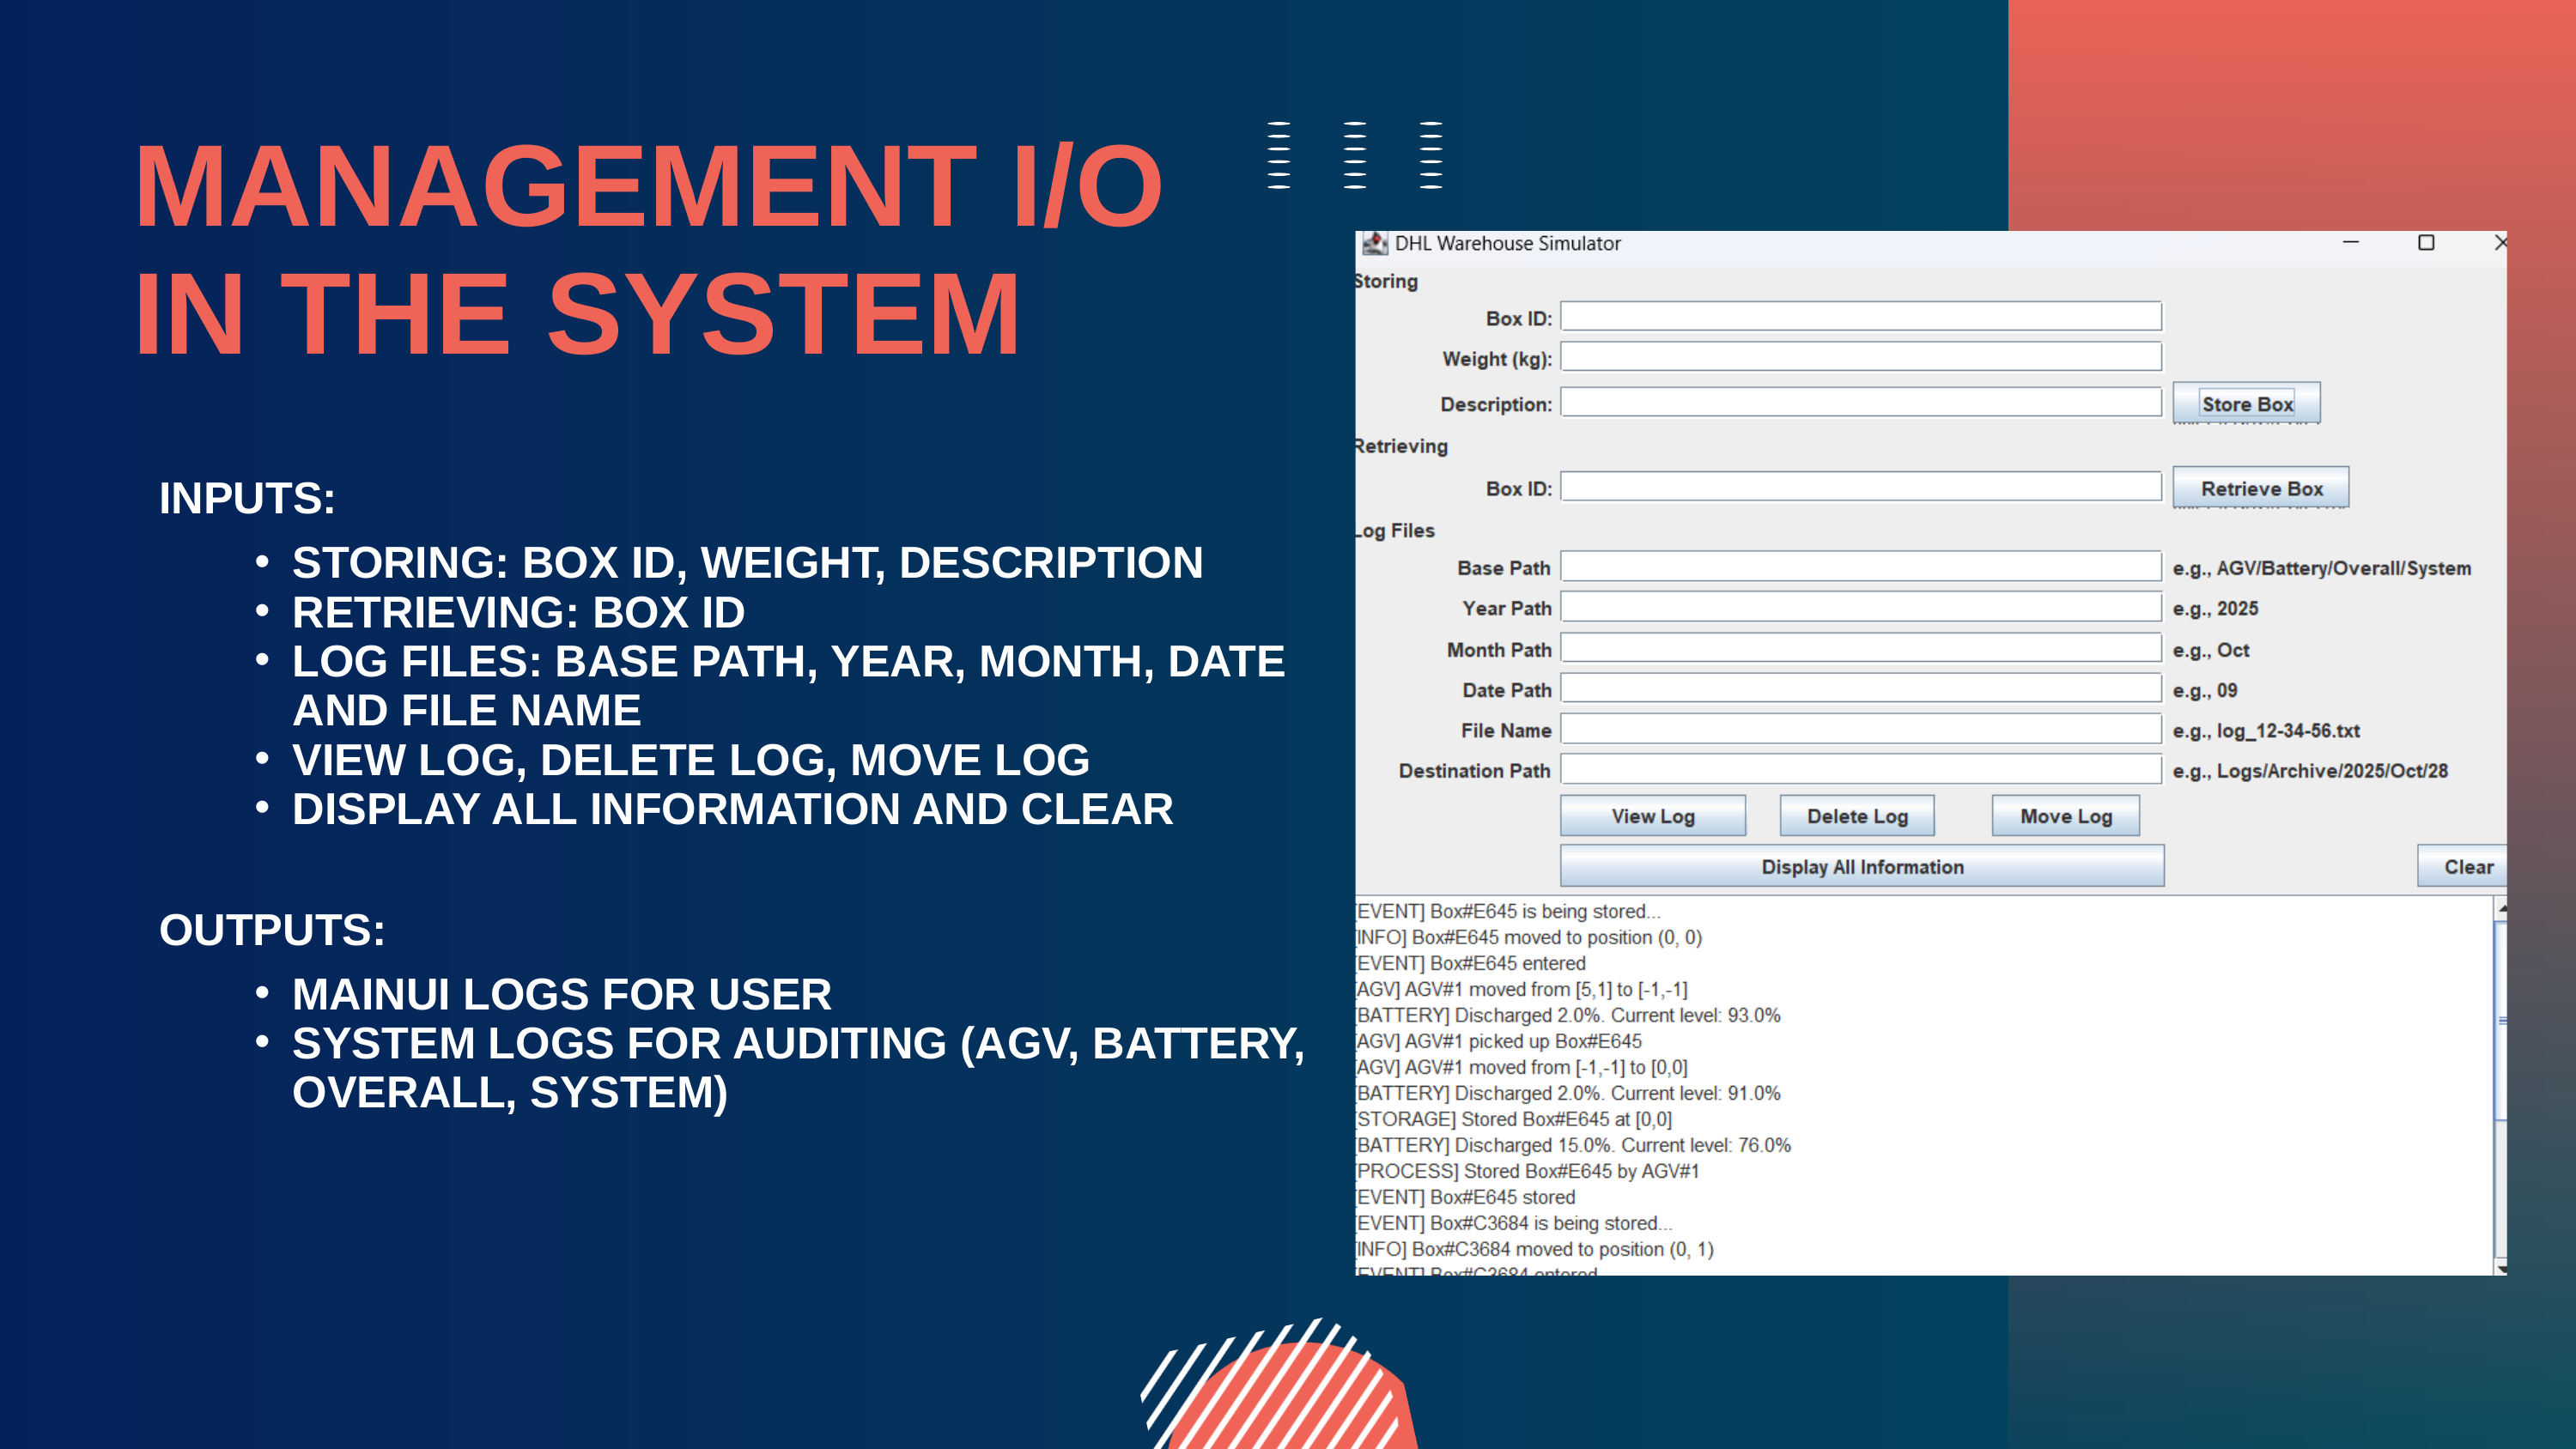

MANAGEMENT I/O IN THE SYSTEM

INPUTS:
STORING: BOX ID, WEIGHT, DESCRIPTION
RETRIEVING: BOX ID
LOG FILES: BASE PATH, YEAR, MONTH, DATE AND FILE NAME
VIEW LOG, DELETE LOG, MOVE LOG
DISPLAY ALL INFORMATION AND CLEAR
OUTPUTS:
MAINUI LOGS FOR USER
SYSTEM LOGS FOR AUDITING (AGV, BATTERY, OVERALL, SYSTEM)